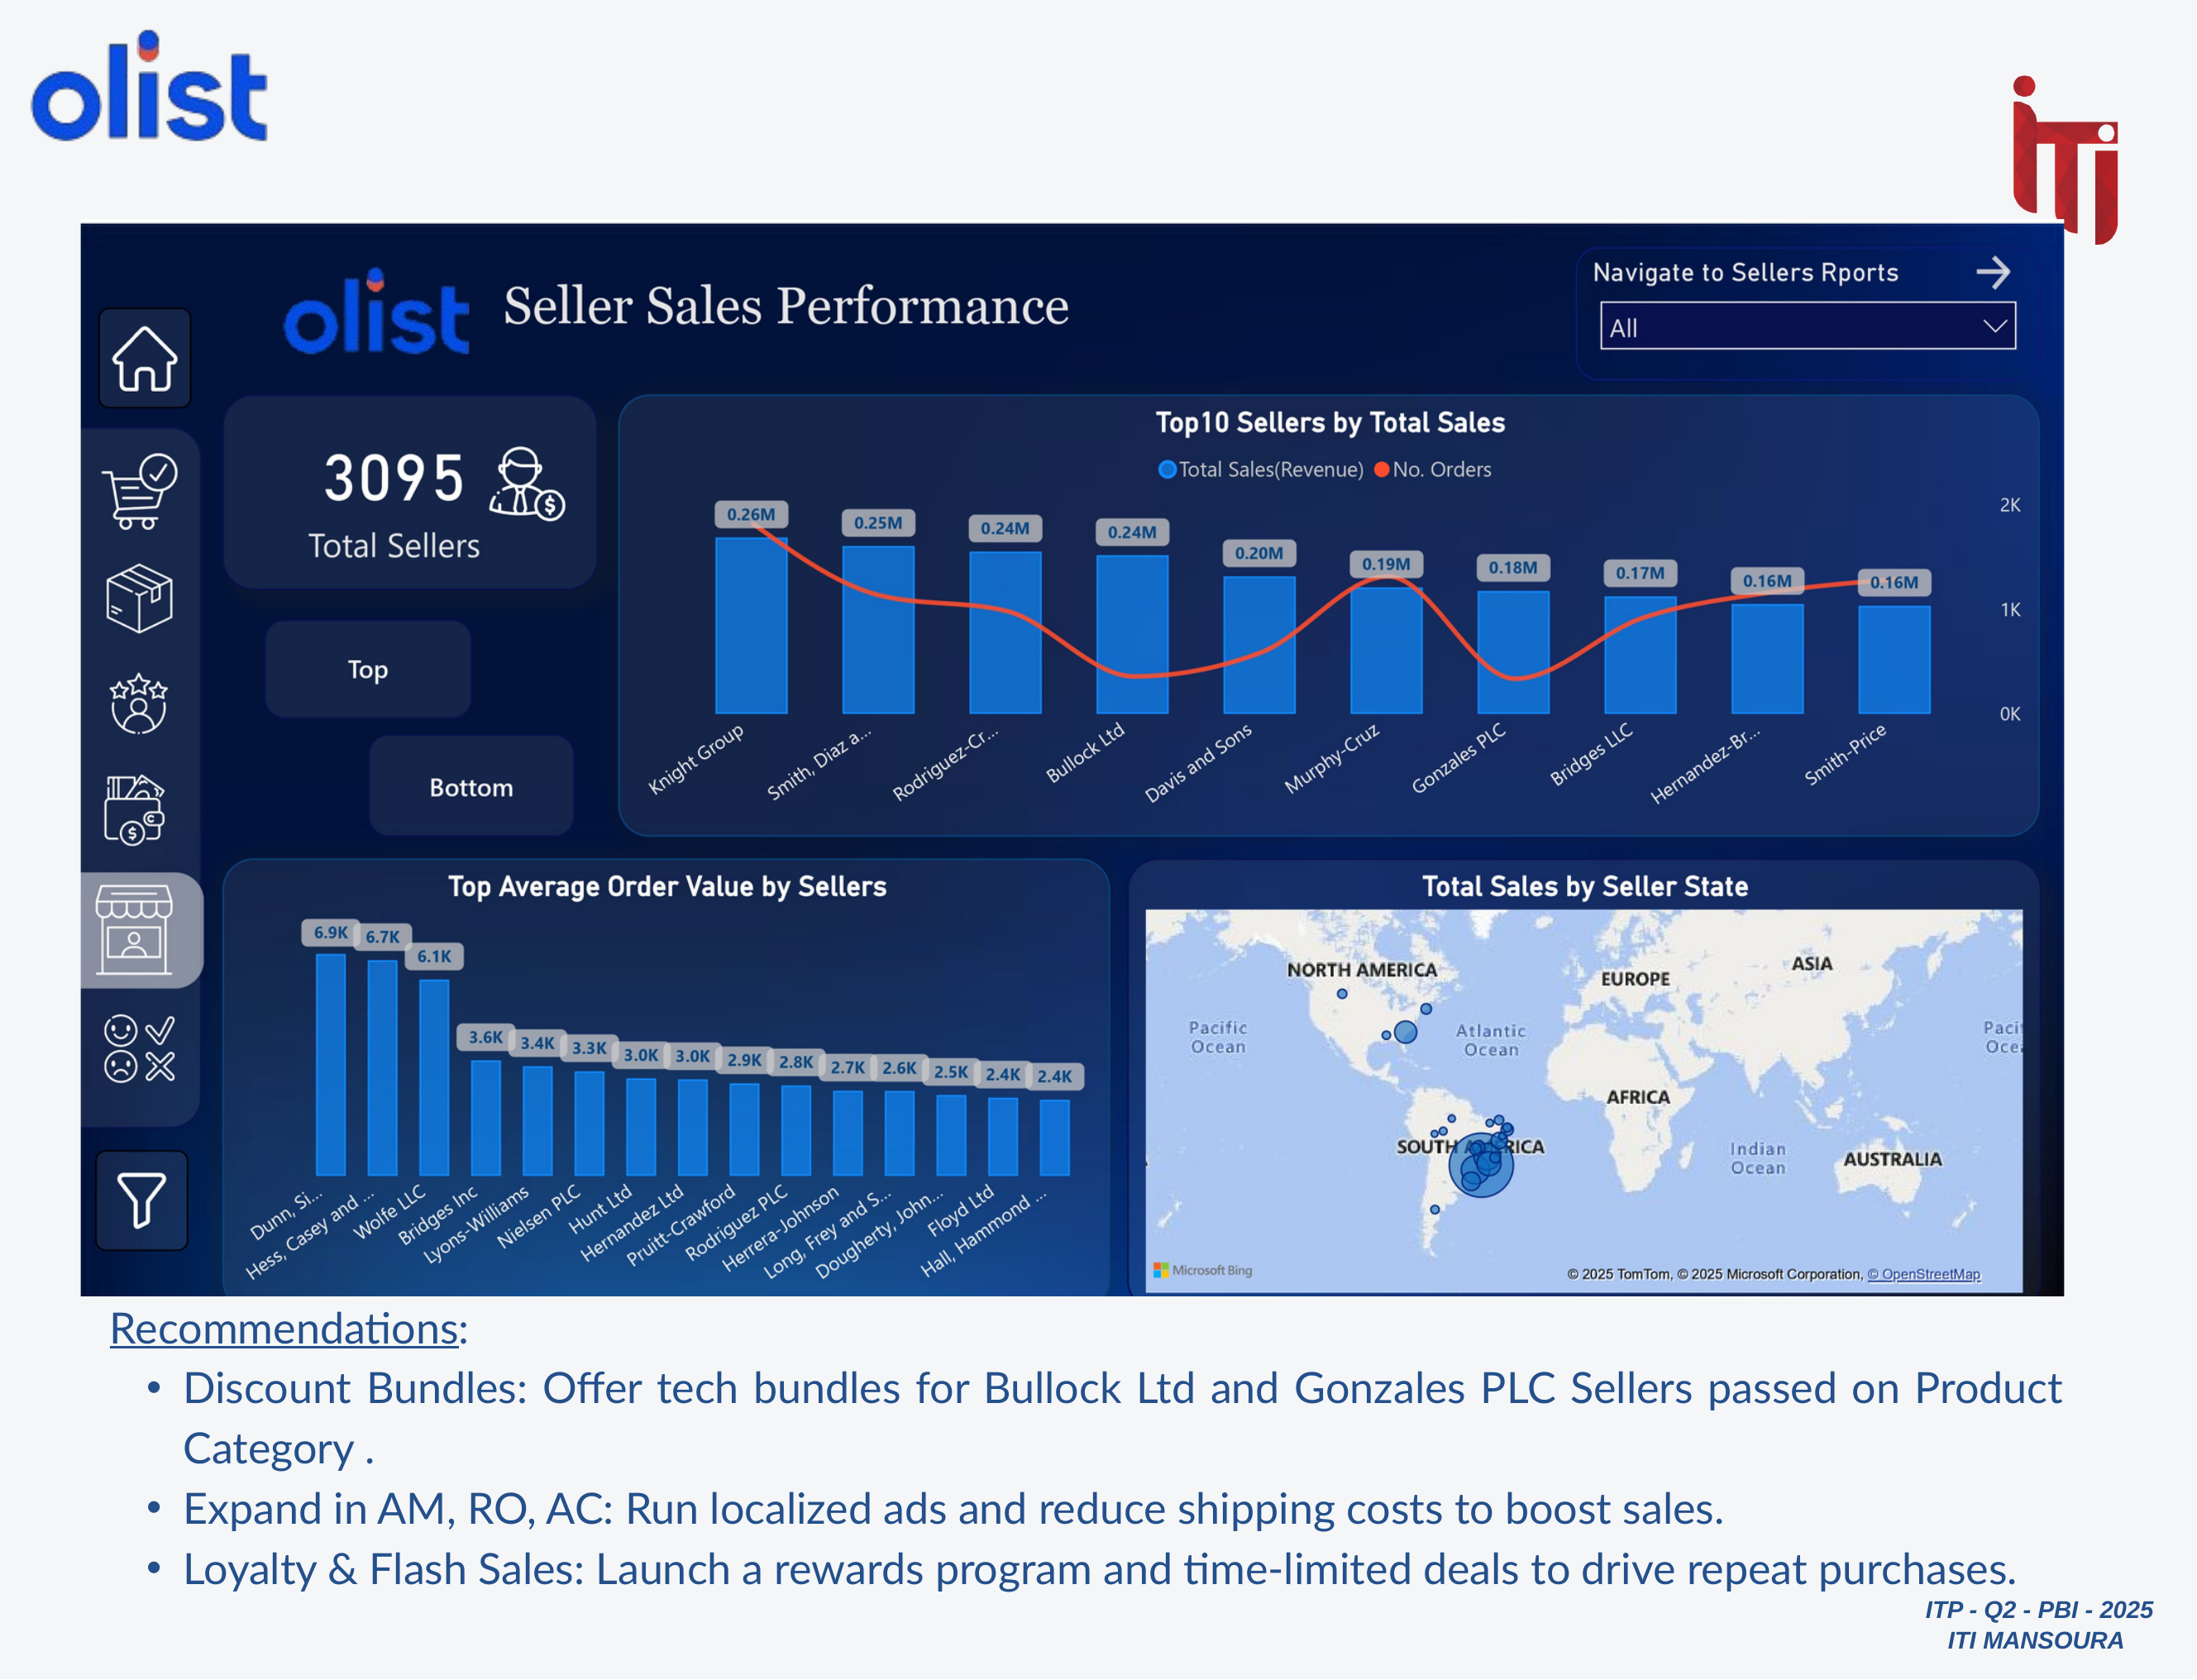

Recommendations:
Discount Bundles: Offer tech bundles for Bullock Ltd and Gonzales PLC Sellers passed on Product Category .
Expand in AM, RO, AC: Run localized ads and reduce shipping costs to boost sales.
Loyalty & Flash Sales: Launch a rewards program and time-limited deals to drive repeat purchases.

 ITP - Q2 - PBI - 2025
ITI MANSOURA